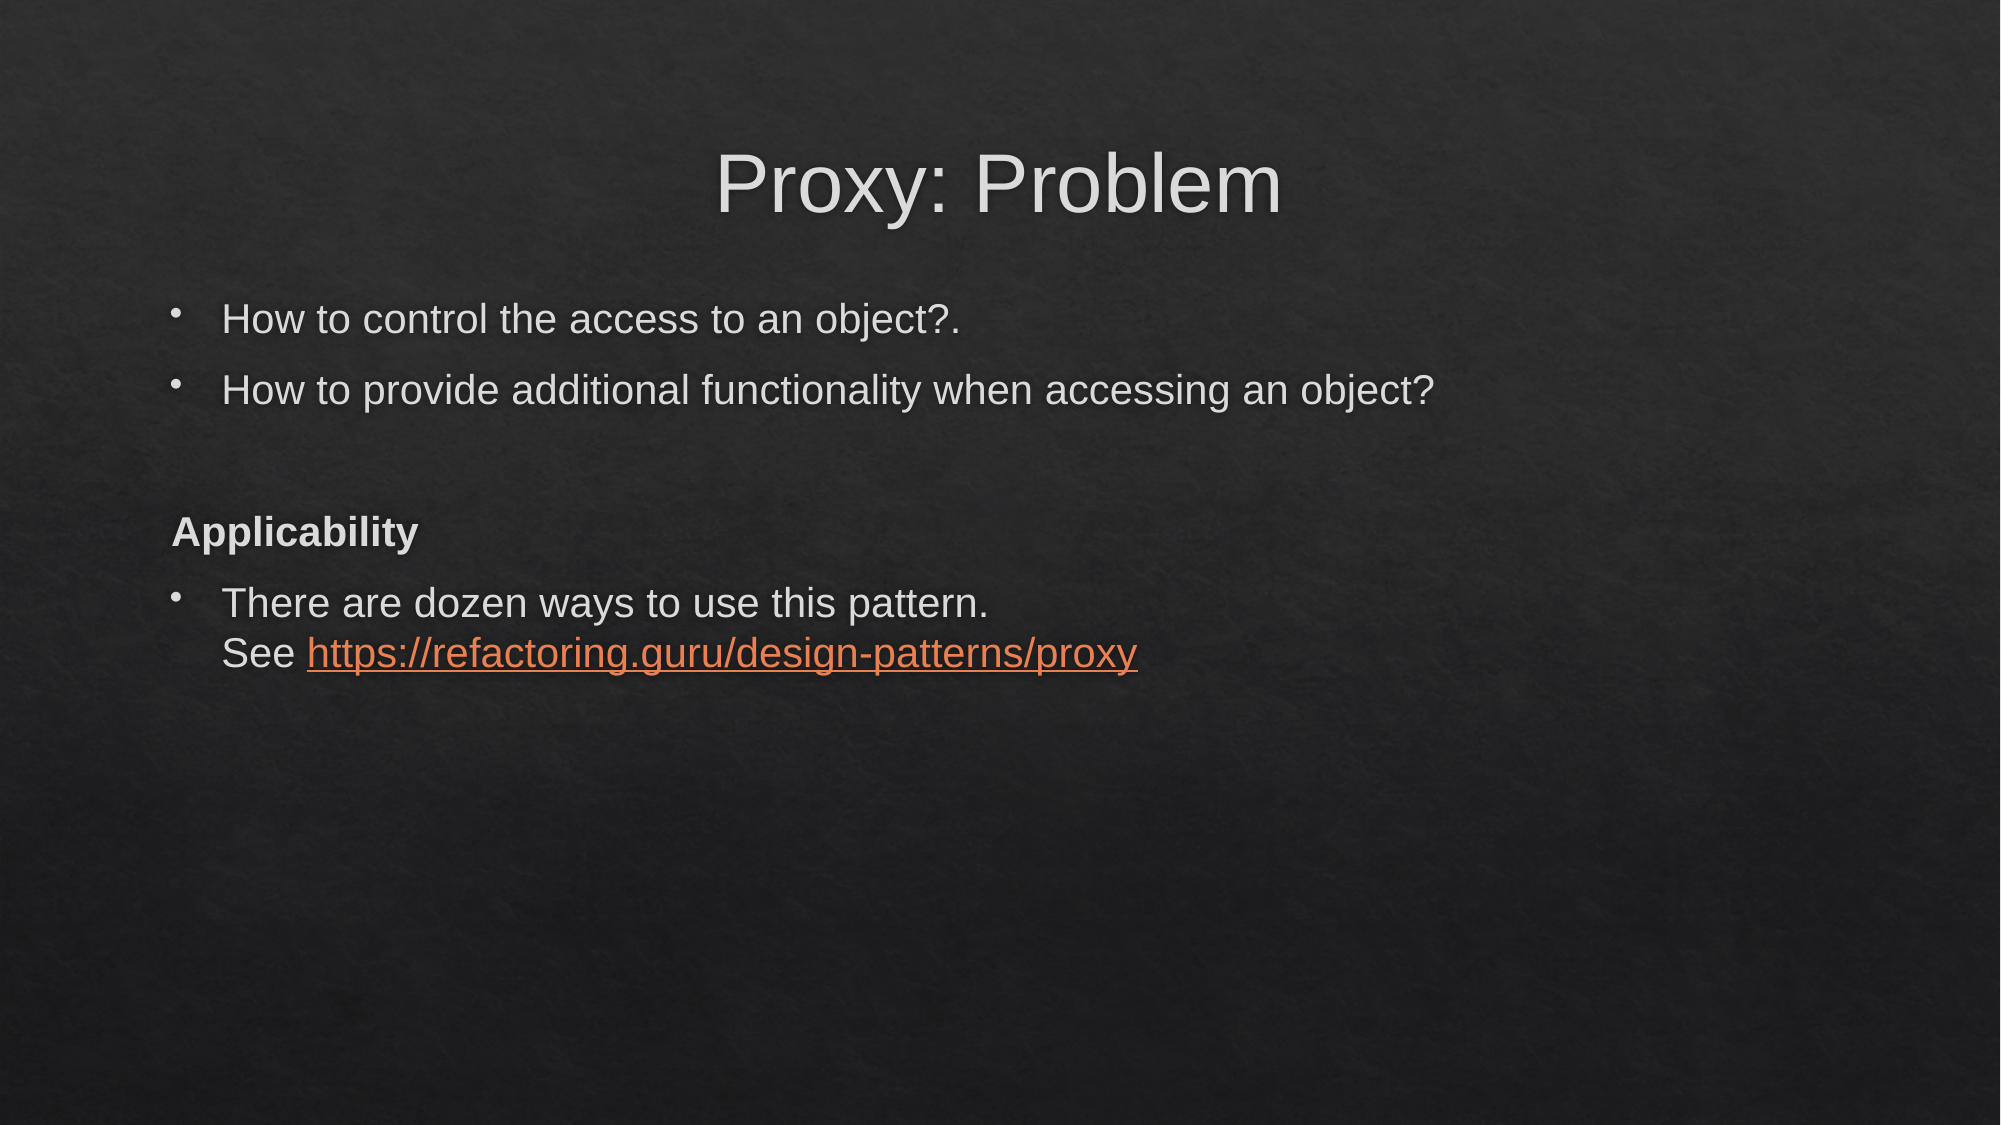

# Proxy: Problem
How to control the access to an object?.
How to provide additional functionality when accessing an object?

Applicability
There are dozen ways to use this pattern.
See https://refactoring.guru/design-patterns/proxy